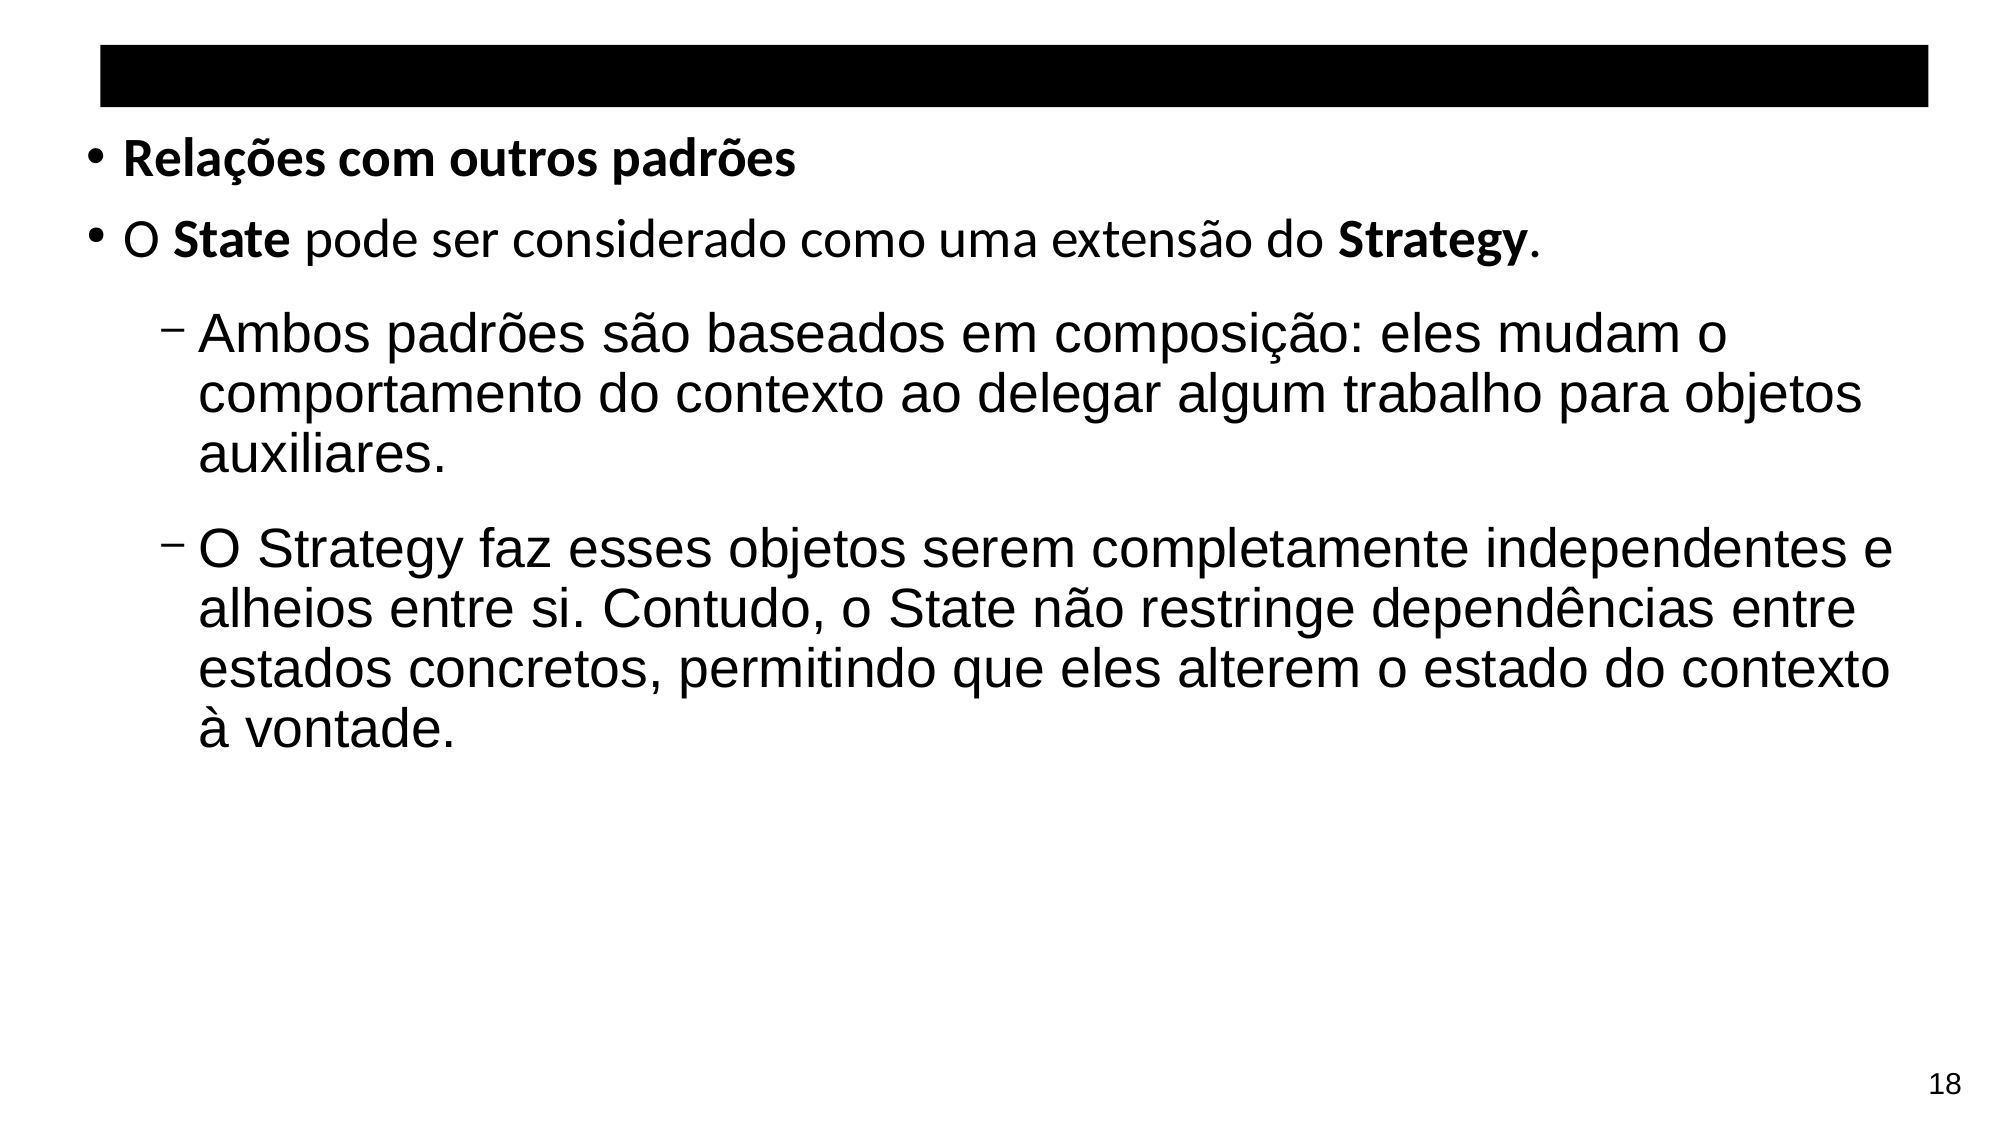

Padrões de Projetos Comportamentais – State
Relações com outros padrões
O State pode ser considerado como uma extensão do Strategy.
Ambos padrões são baseados em composição: eles mudam o comportamento do contexto ao delegar algum trabalho para objetos auxiliares.
O Strategy faz esses objetos serem completamente independentes e alheios entre si. Contudo, o State não restringe dependências entre estados concretos, permitindo que eles alterem o estado do contexto à vontade.
18